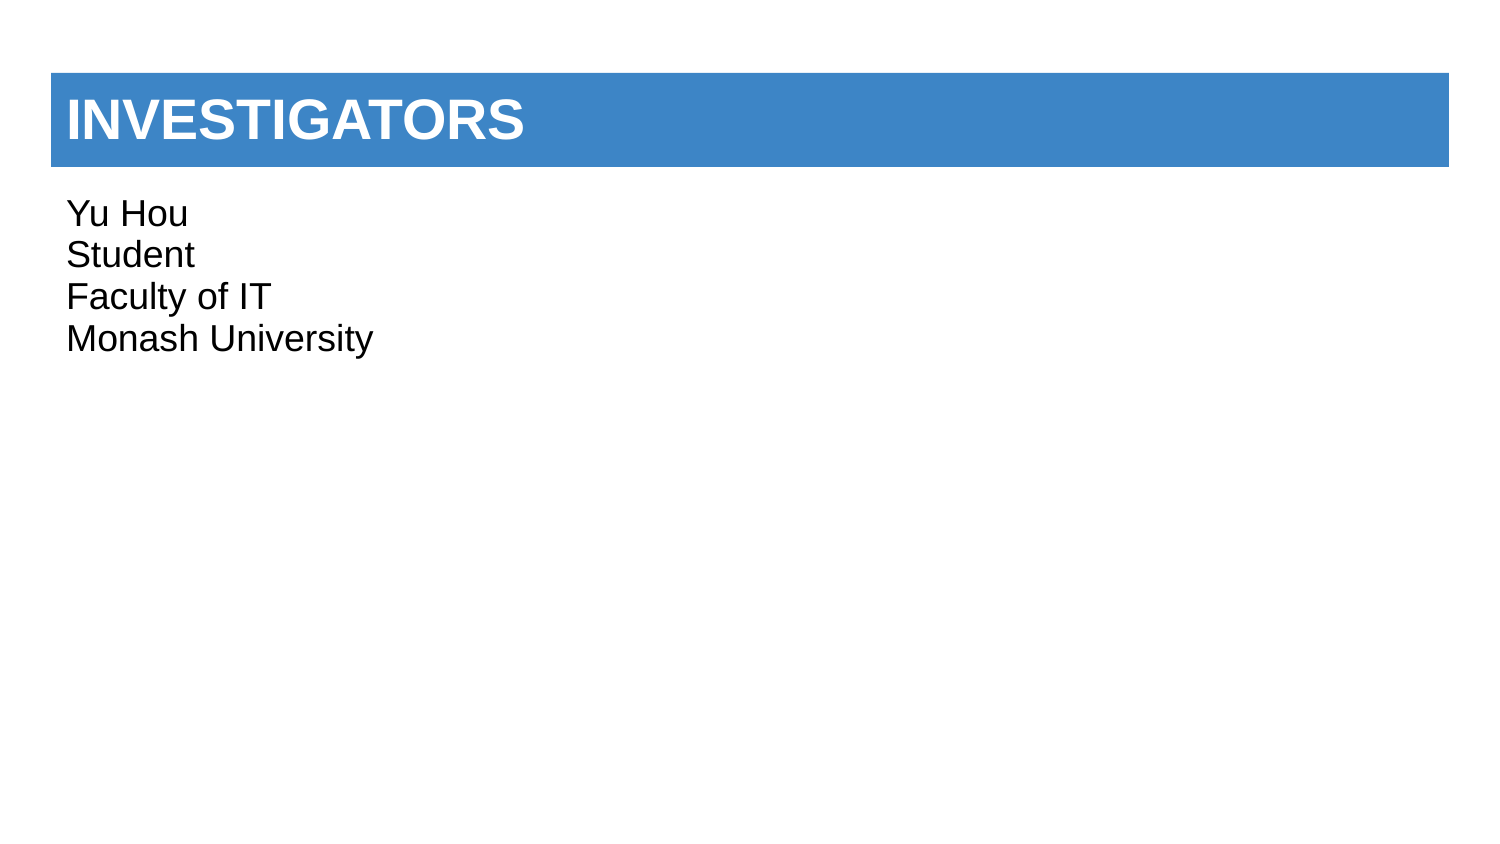

# INVESTIGATORS
Yu Hou
Student
Faculty of IT
Monash University